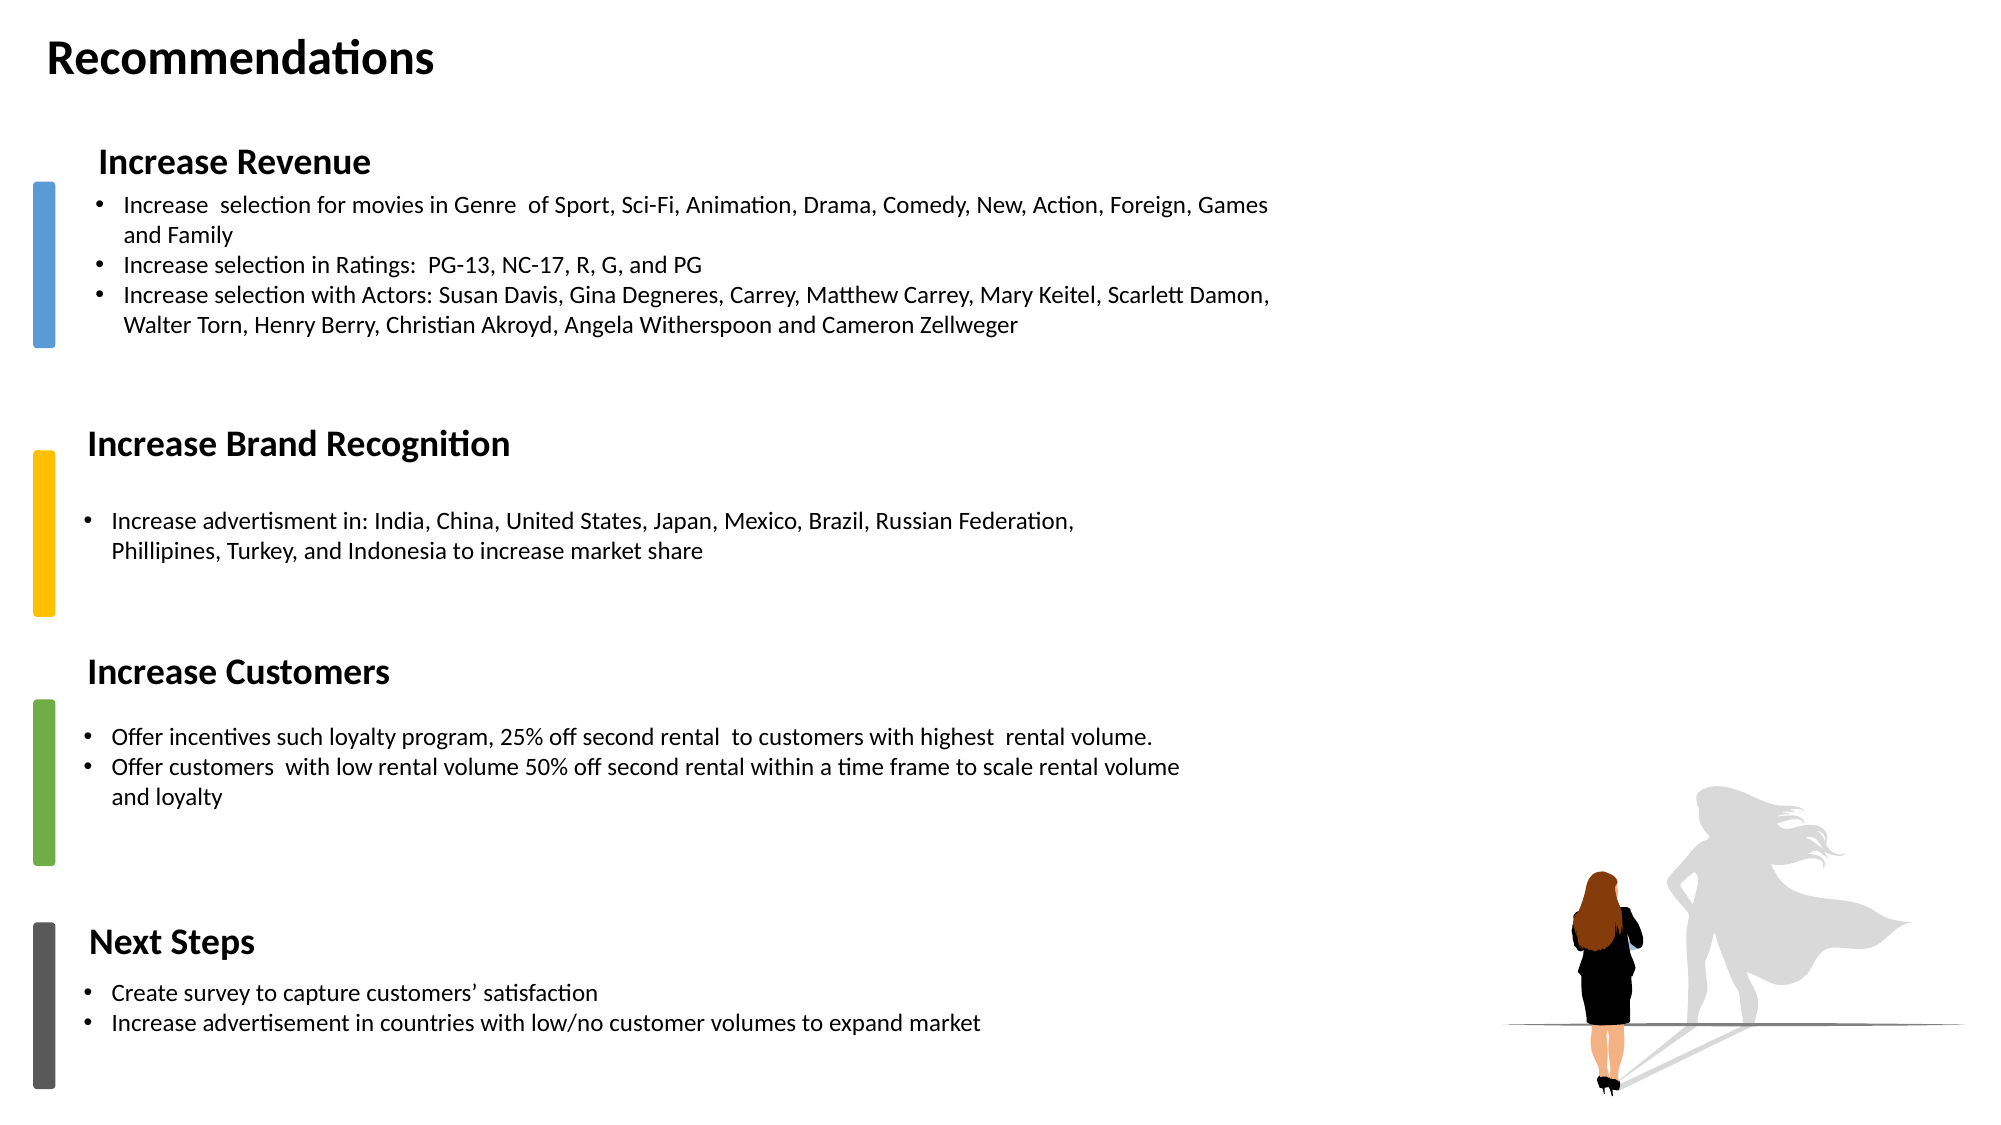

# Recommendations
Increase Revenue

Increase  selection for movies in Genre  of Sport, Sci-Fi, Animation, Drama, Comedy, New, Action, Foreign, Games and Family
Increase selection in Ratings:  PG-13, NC-17, R, G, and PG
Increase selection with Actors: Susan Davis, Gina Degneres, Carrey, Matthew Carrey, Mary Keitel, Scarlett Damon, Walter Torn, Henry Berry, Christian Akroyd, Angela Witherspoon and Cameron Zellweger
Increase Brand Recognition

Increase advertisment in: India, China, United States, Japan, Mexico, Brazil, Russian Federation, Phillipines, Turkey, and Indonesia to increase market share
Increase Customers

Offer incentives such loyalty program, 25% off second rental  to customers with highest  rental volume.
Offer customers  with low rental volume 50% off second rental within a time frame to scale rental volume and loyalty

 Next Steps

Create survey to capture customers’ satisfaction
Increase advertisement in countries with low/no customer volumes to expand market